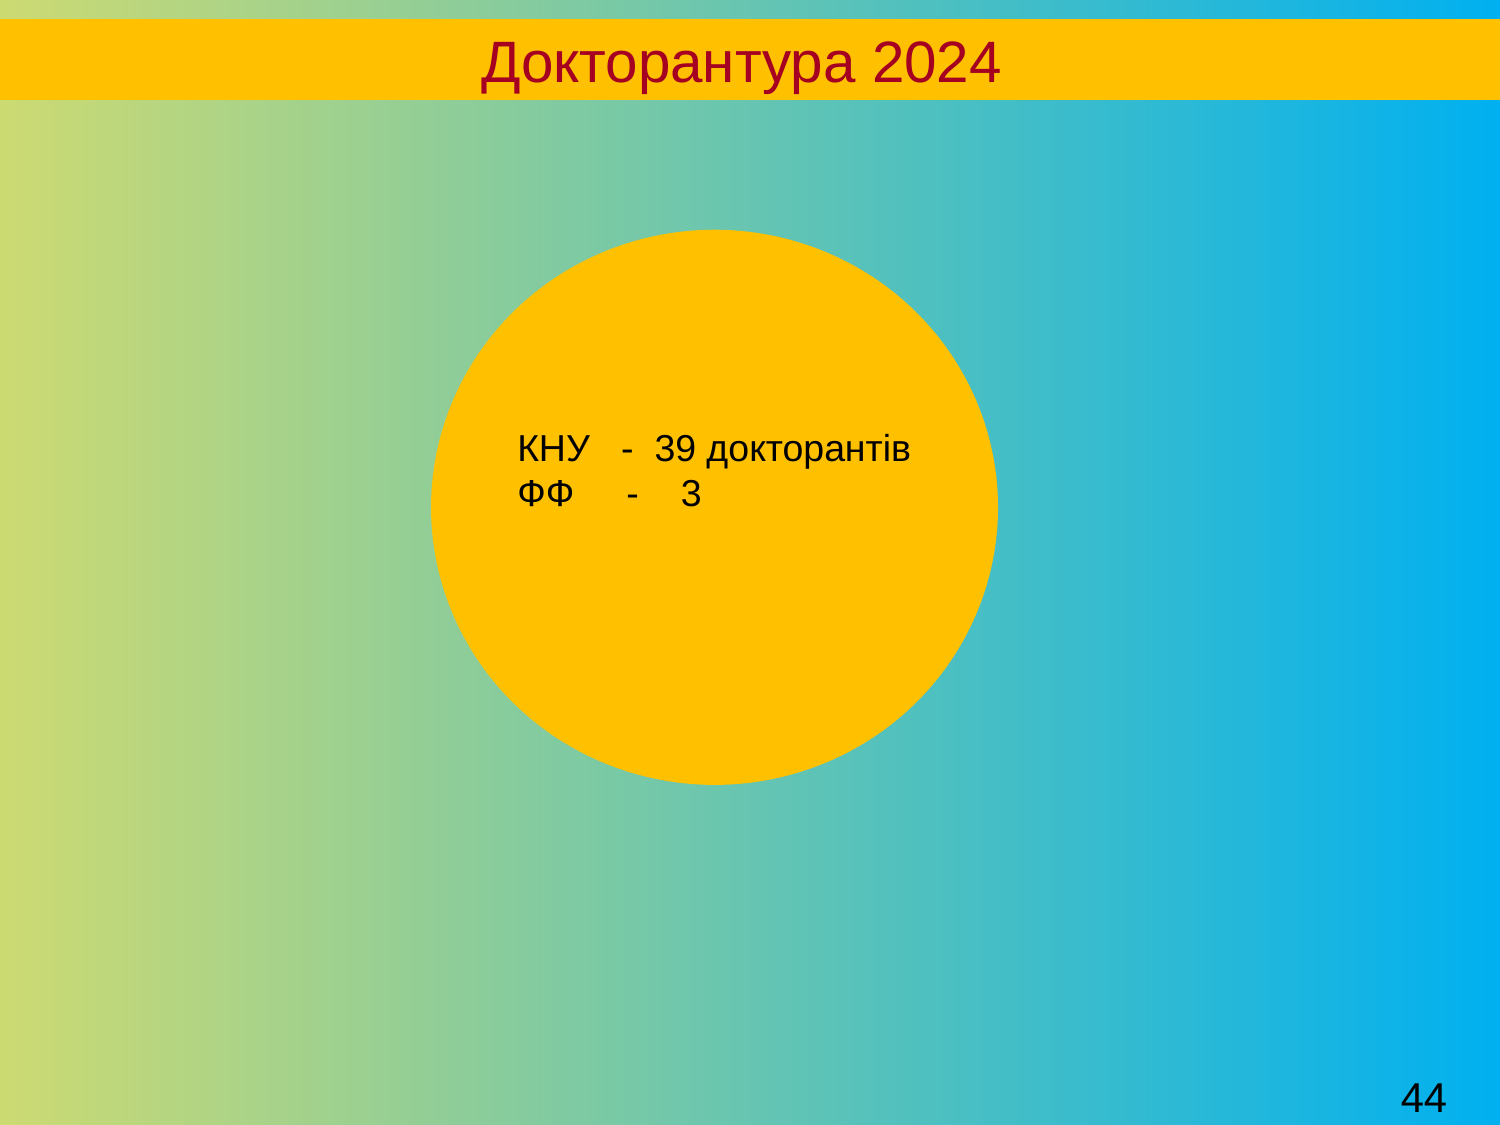

Докторантура 2024

КНУ   -  39 докторантів
ФФ     -    3
44